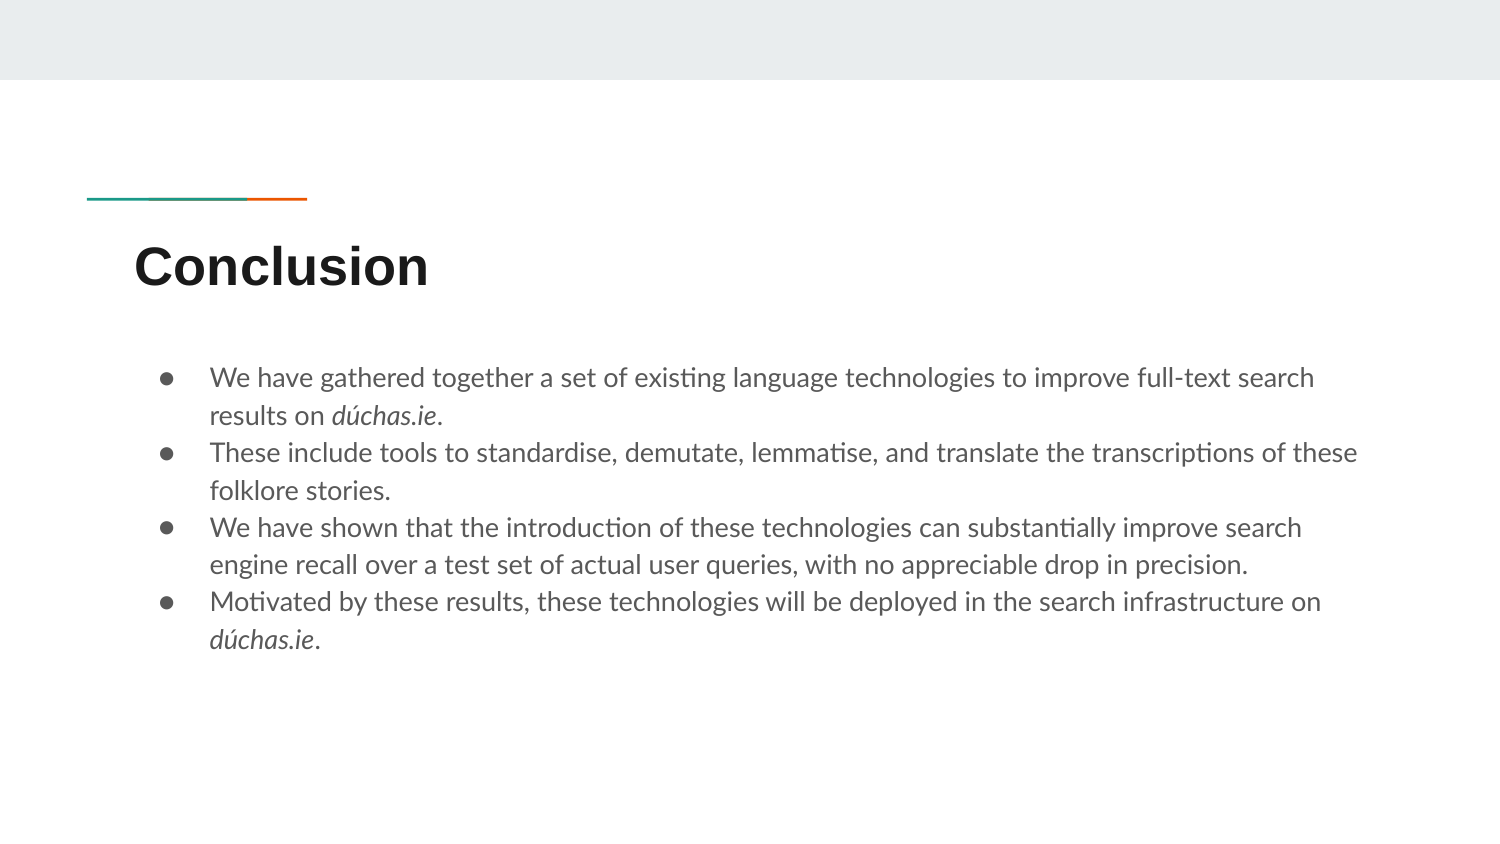

# Conclusion
We have gathered together a set of existing language technologies to improve full-text search results on dúchas.ie.
These include tools to standardise, demutate, lemmatise, and translate the transcriptions of these folklore stories.
We have shown that the introduction of these technologies can substantially improve search engine recall over a test set of actual user queries, with no appreciable drop in precision.
Motivated by these results, these technologies will be deployed in the search infrastructure on dúchas.ie.